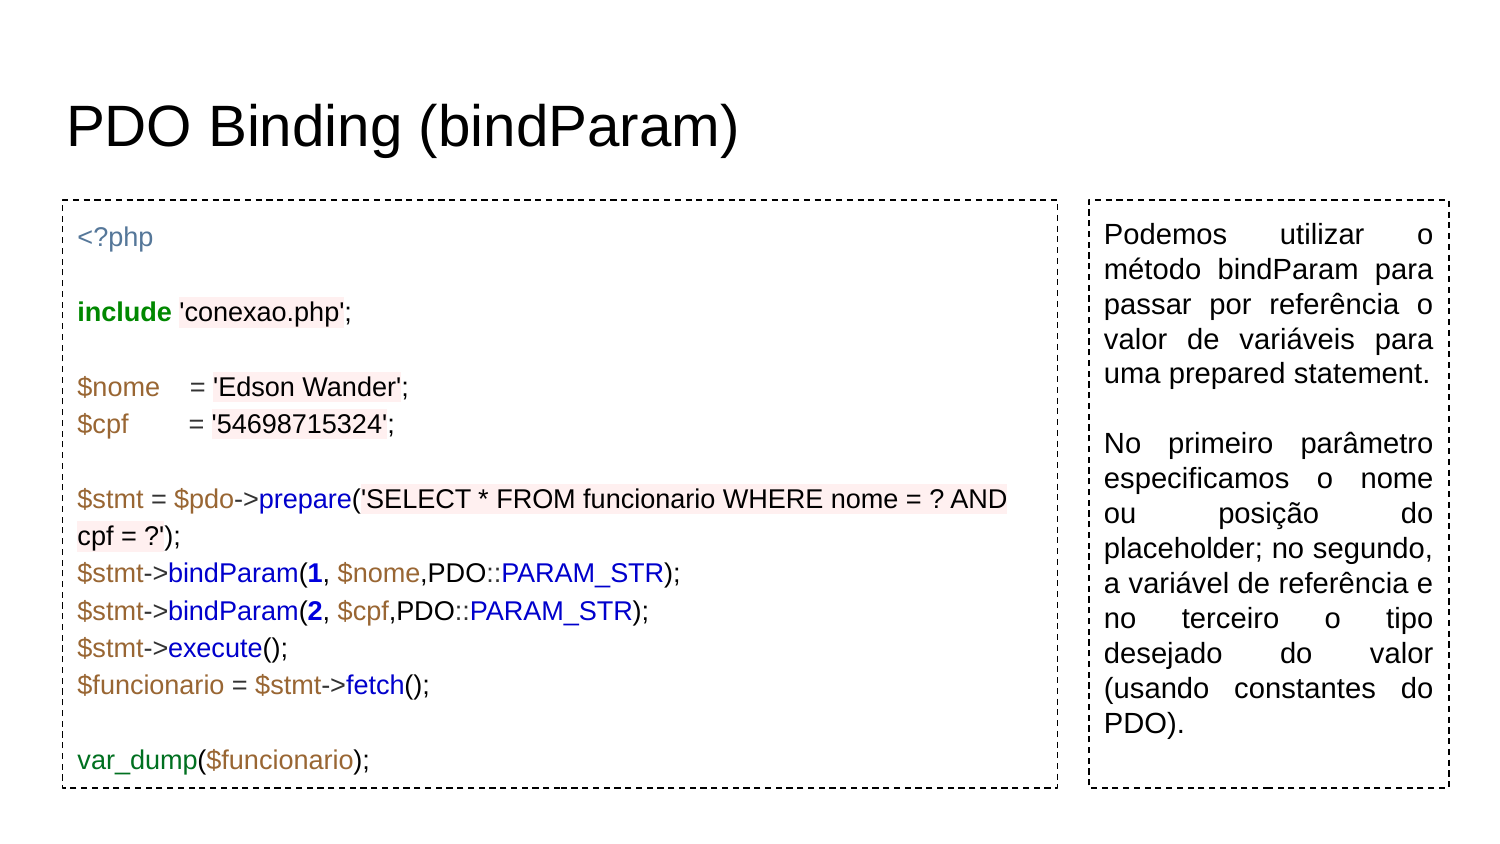

# PDO Binding (bindParam)
<?php

include 'conexao.php';

$nome    = 'Edson Wander';
$cpf        = '54698715324';

$stmt = $pdo->prepare('SELECT * FROM funcionario WHERE nome = ? AND cpf = ?');
$stmt->bindParam(1, $nome,PDO::PARAM_STR);
$stmt->bindParam(2, $cpf,PDO::PARAM_STR);
$stmt->execute();
$funcionario = $stmt->fetch();

var_dump($funcionario);
Podemos utilizar o método bindParam para passar por referência o valor de variáveis para uma prepared statement.

No primeiro parâmetro especificamos o nome ou posição do placeholder; no segundo, a variável de referência e no terceiro o tipo desejado do valor (usando constantes do PDO).